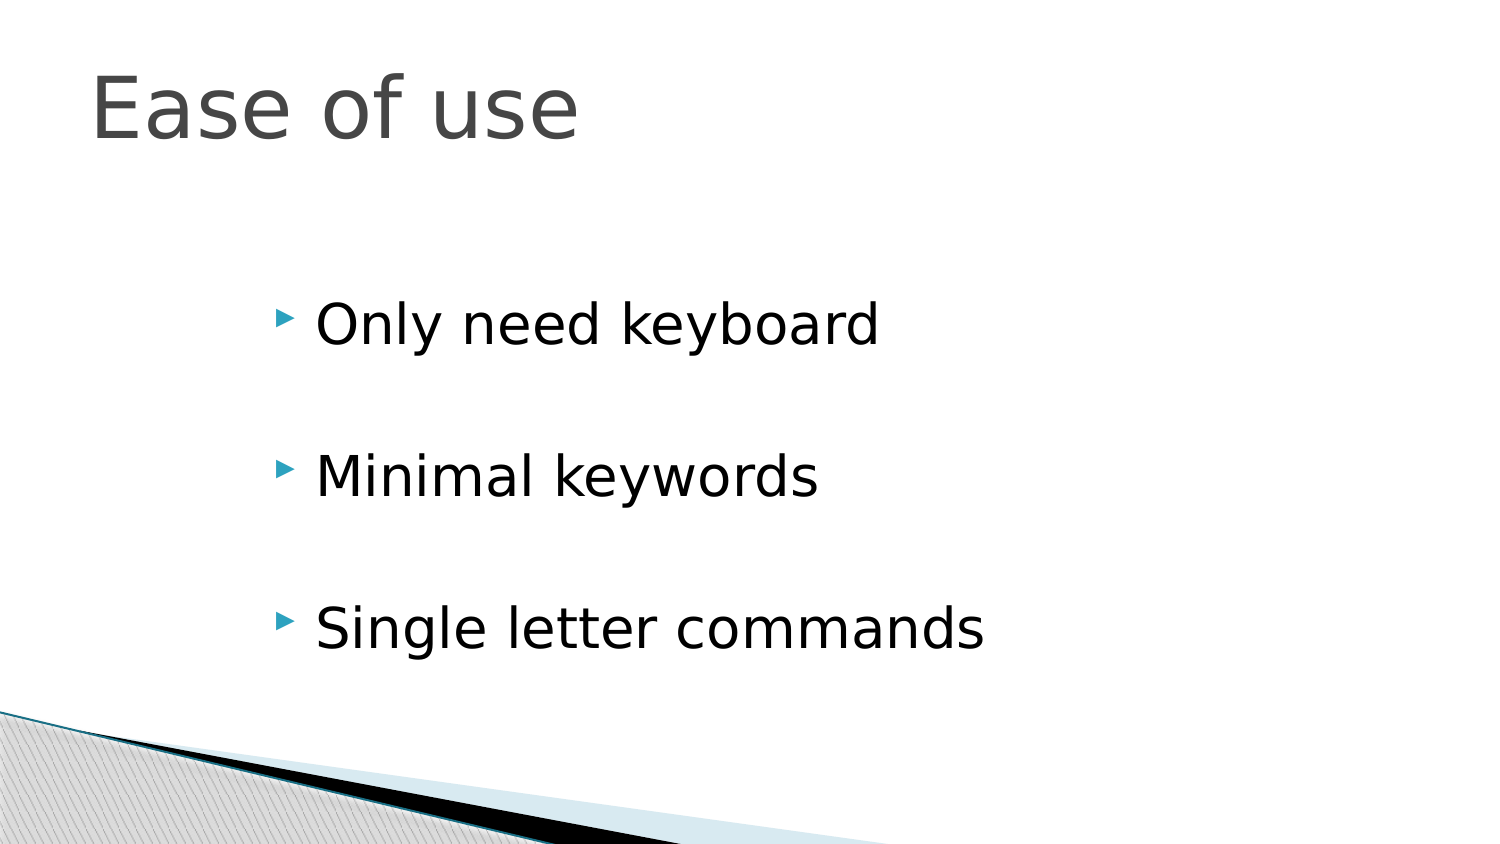

# Ease of use
Only need keyboard

Minimal keywords

Single letter commands